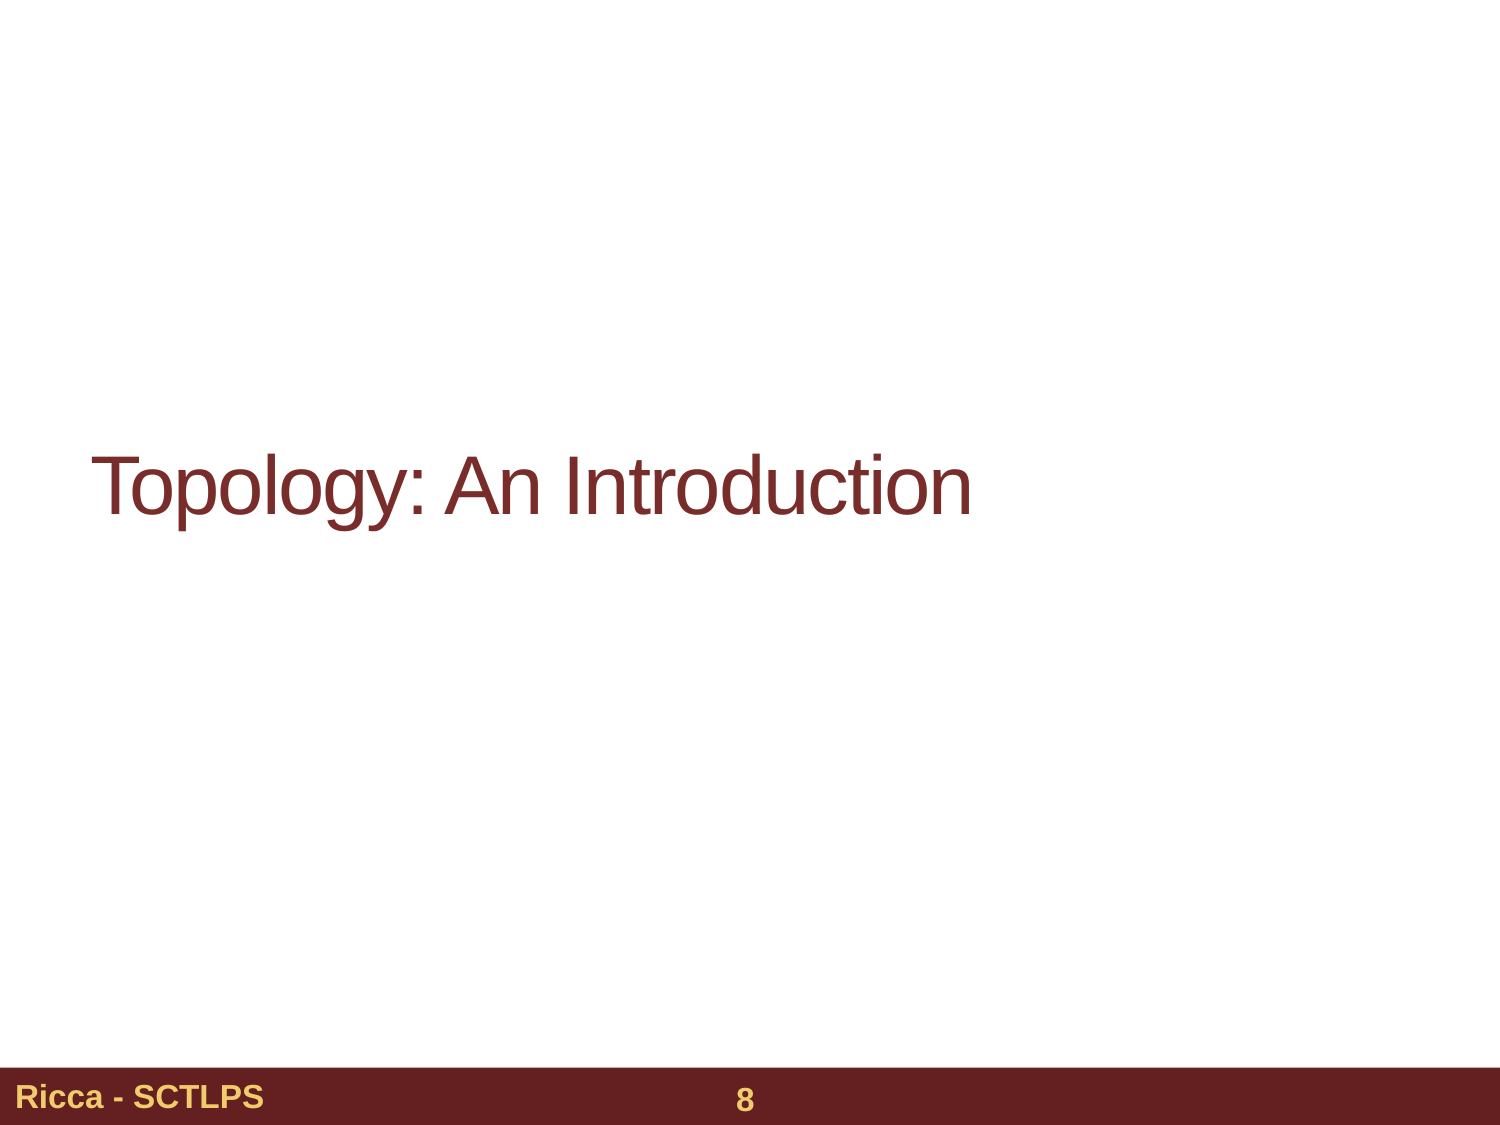

# Topology: An Introduction
Ricca - SCTLPS
8